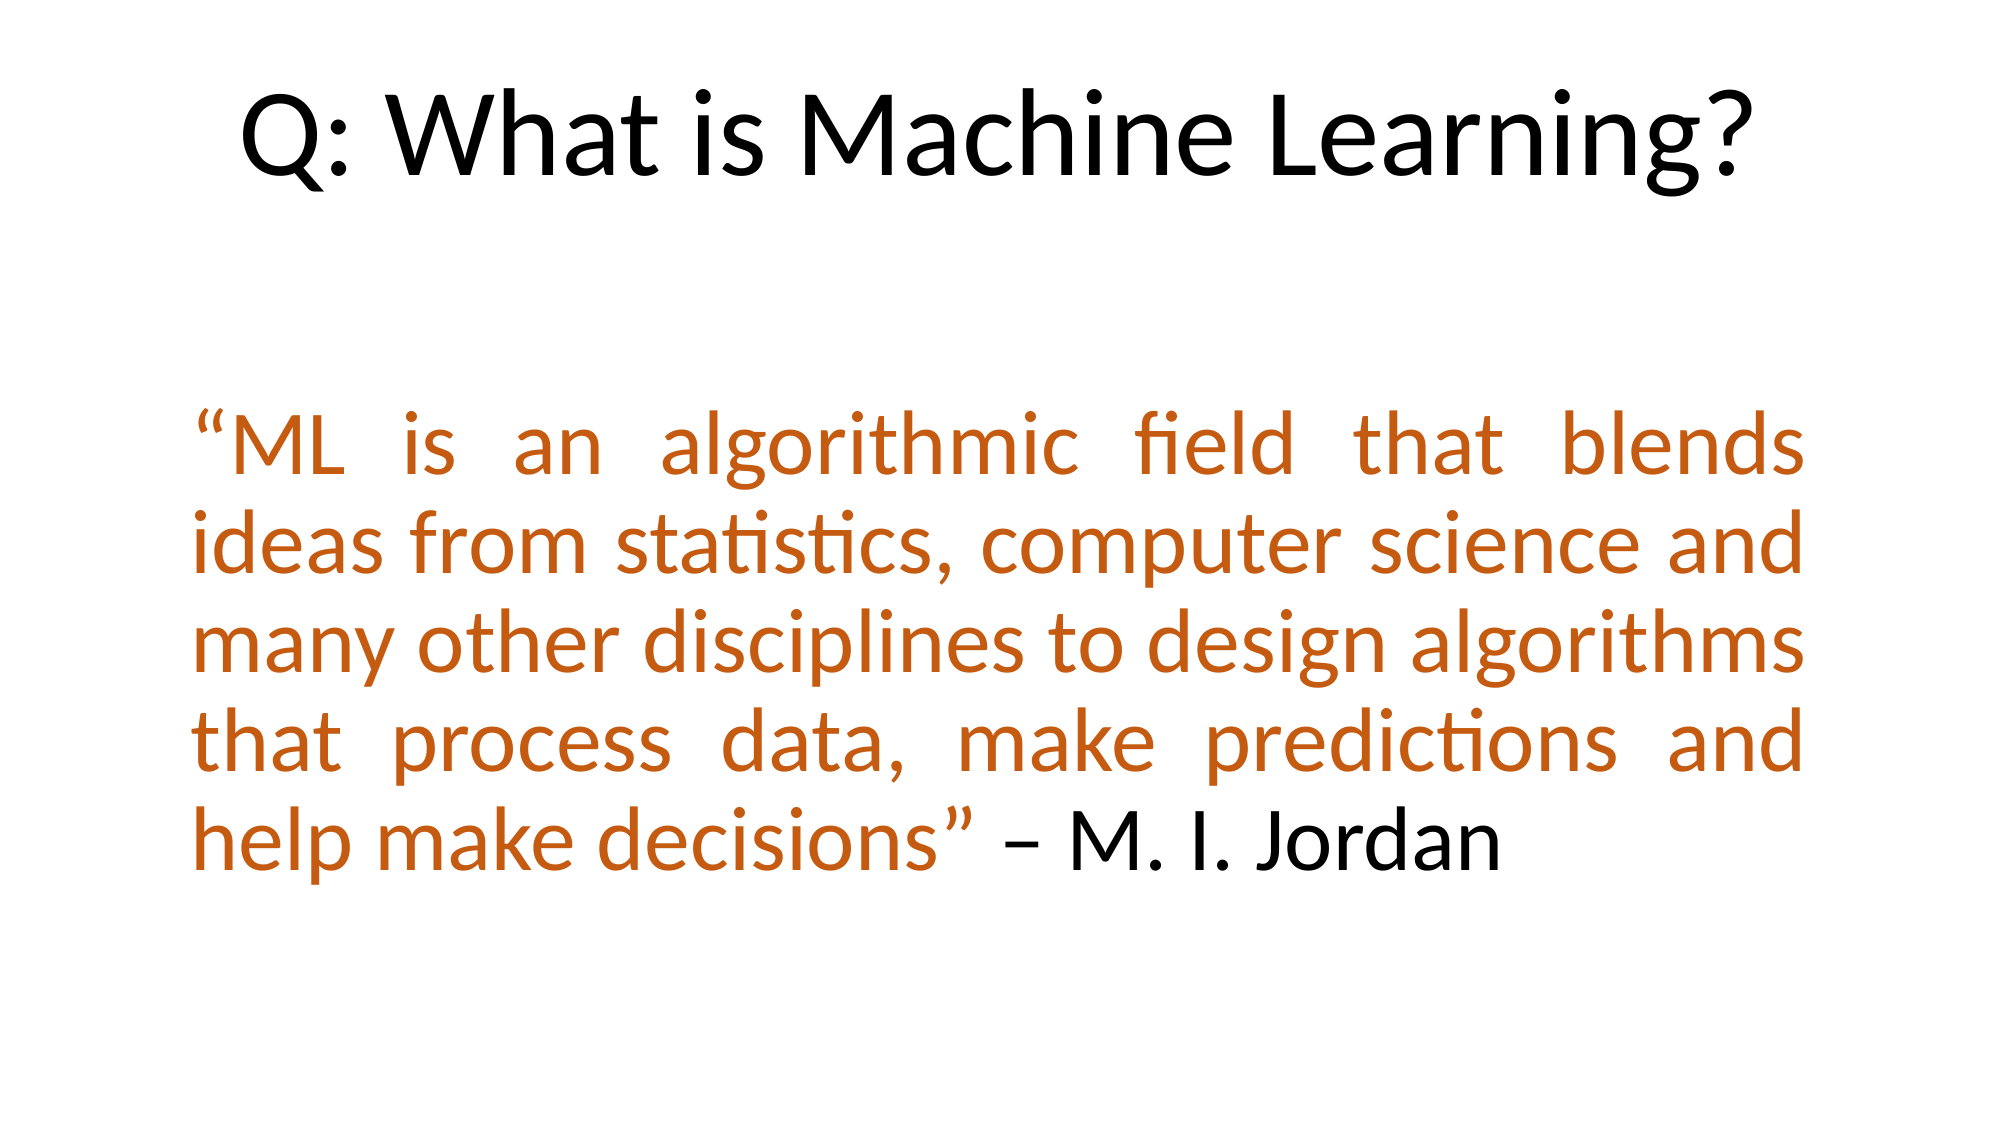

# Q: What is Machine Learning?
“ML is an algorithmic field that blends ideas from statistics, computer science and many other disciplines to design algorithms that process data, make predictions and help make decisions” – M. I. Jordan